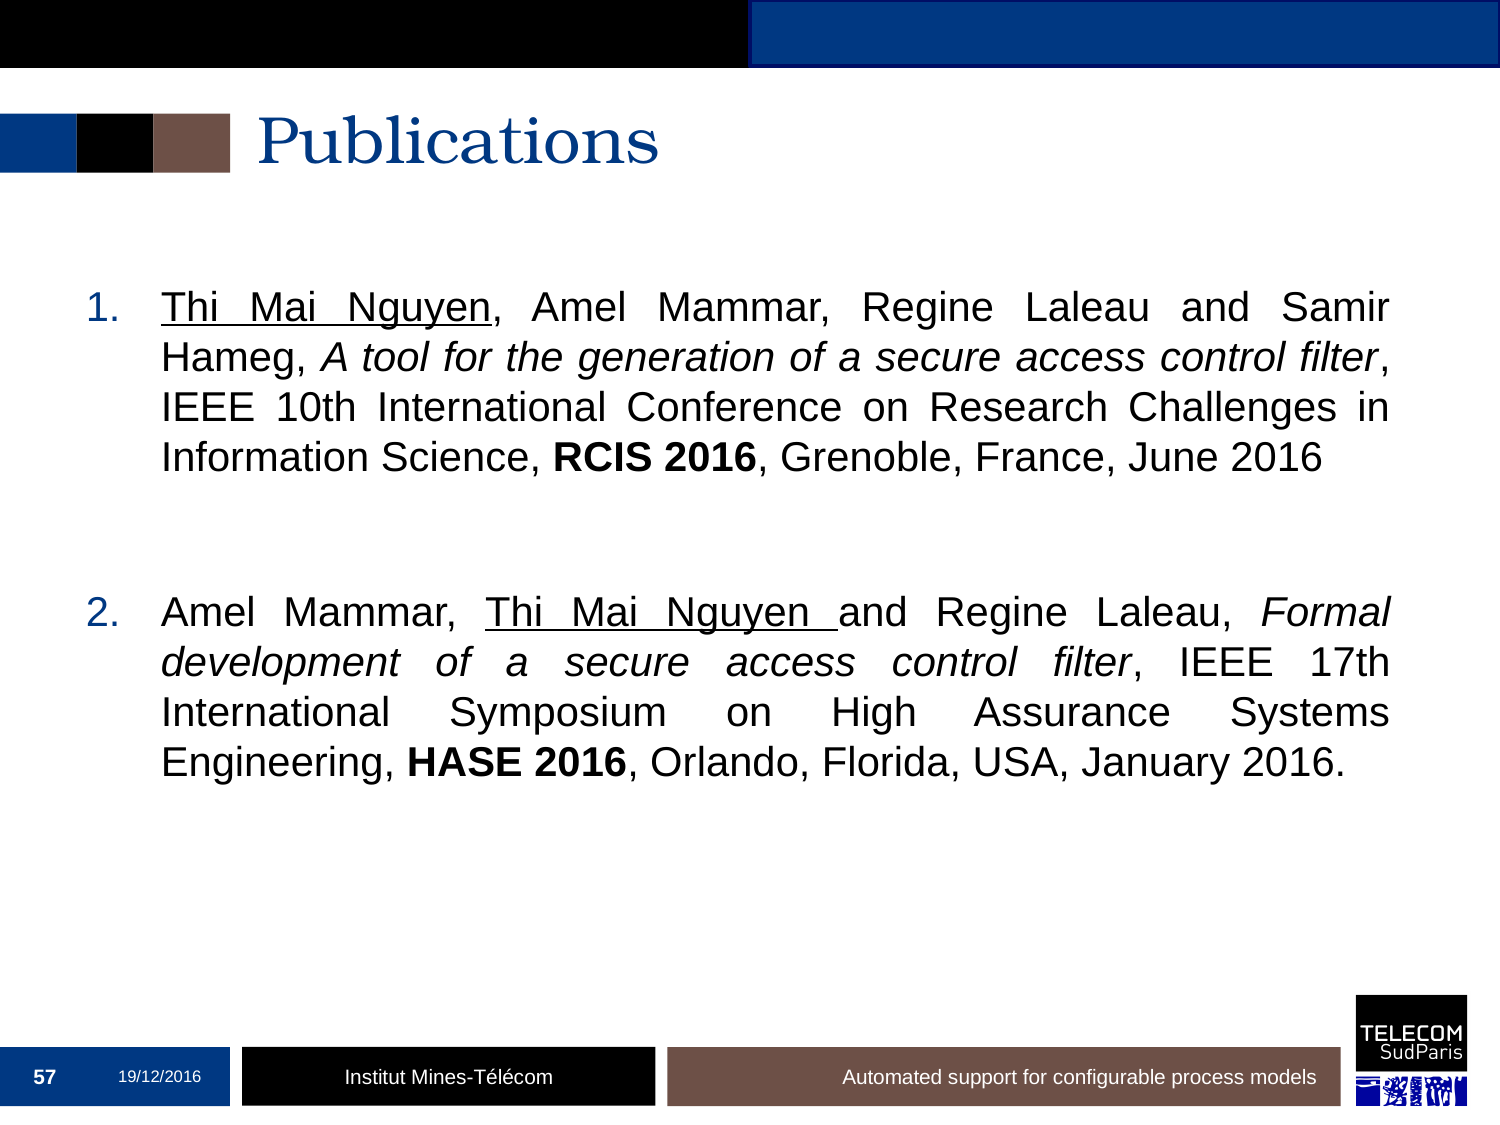

# Publications

Thi Mai Nguyen, Amel Mammar, Regine Laleau and Samir Hameg, A tool for the generation of a secure access control filter, IEEE 10th International Conference on Research Challenges in Information Science, RCIS 2016, Grenoble, France, June 2016

Amel Mammar, Thi Mai Nguyen and Regine Laleau, Formal development of a secure access control filter, IEEE 17th International Symposium on High Assurance Systems Engineering, HASE 2016, Orlando, Florida, USA, January 2016.
57
19/12/2016
Automated support for configurable process models